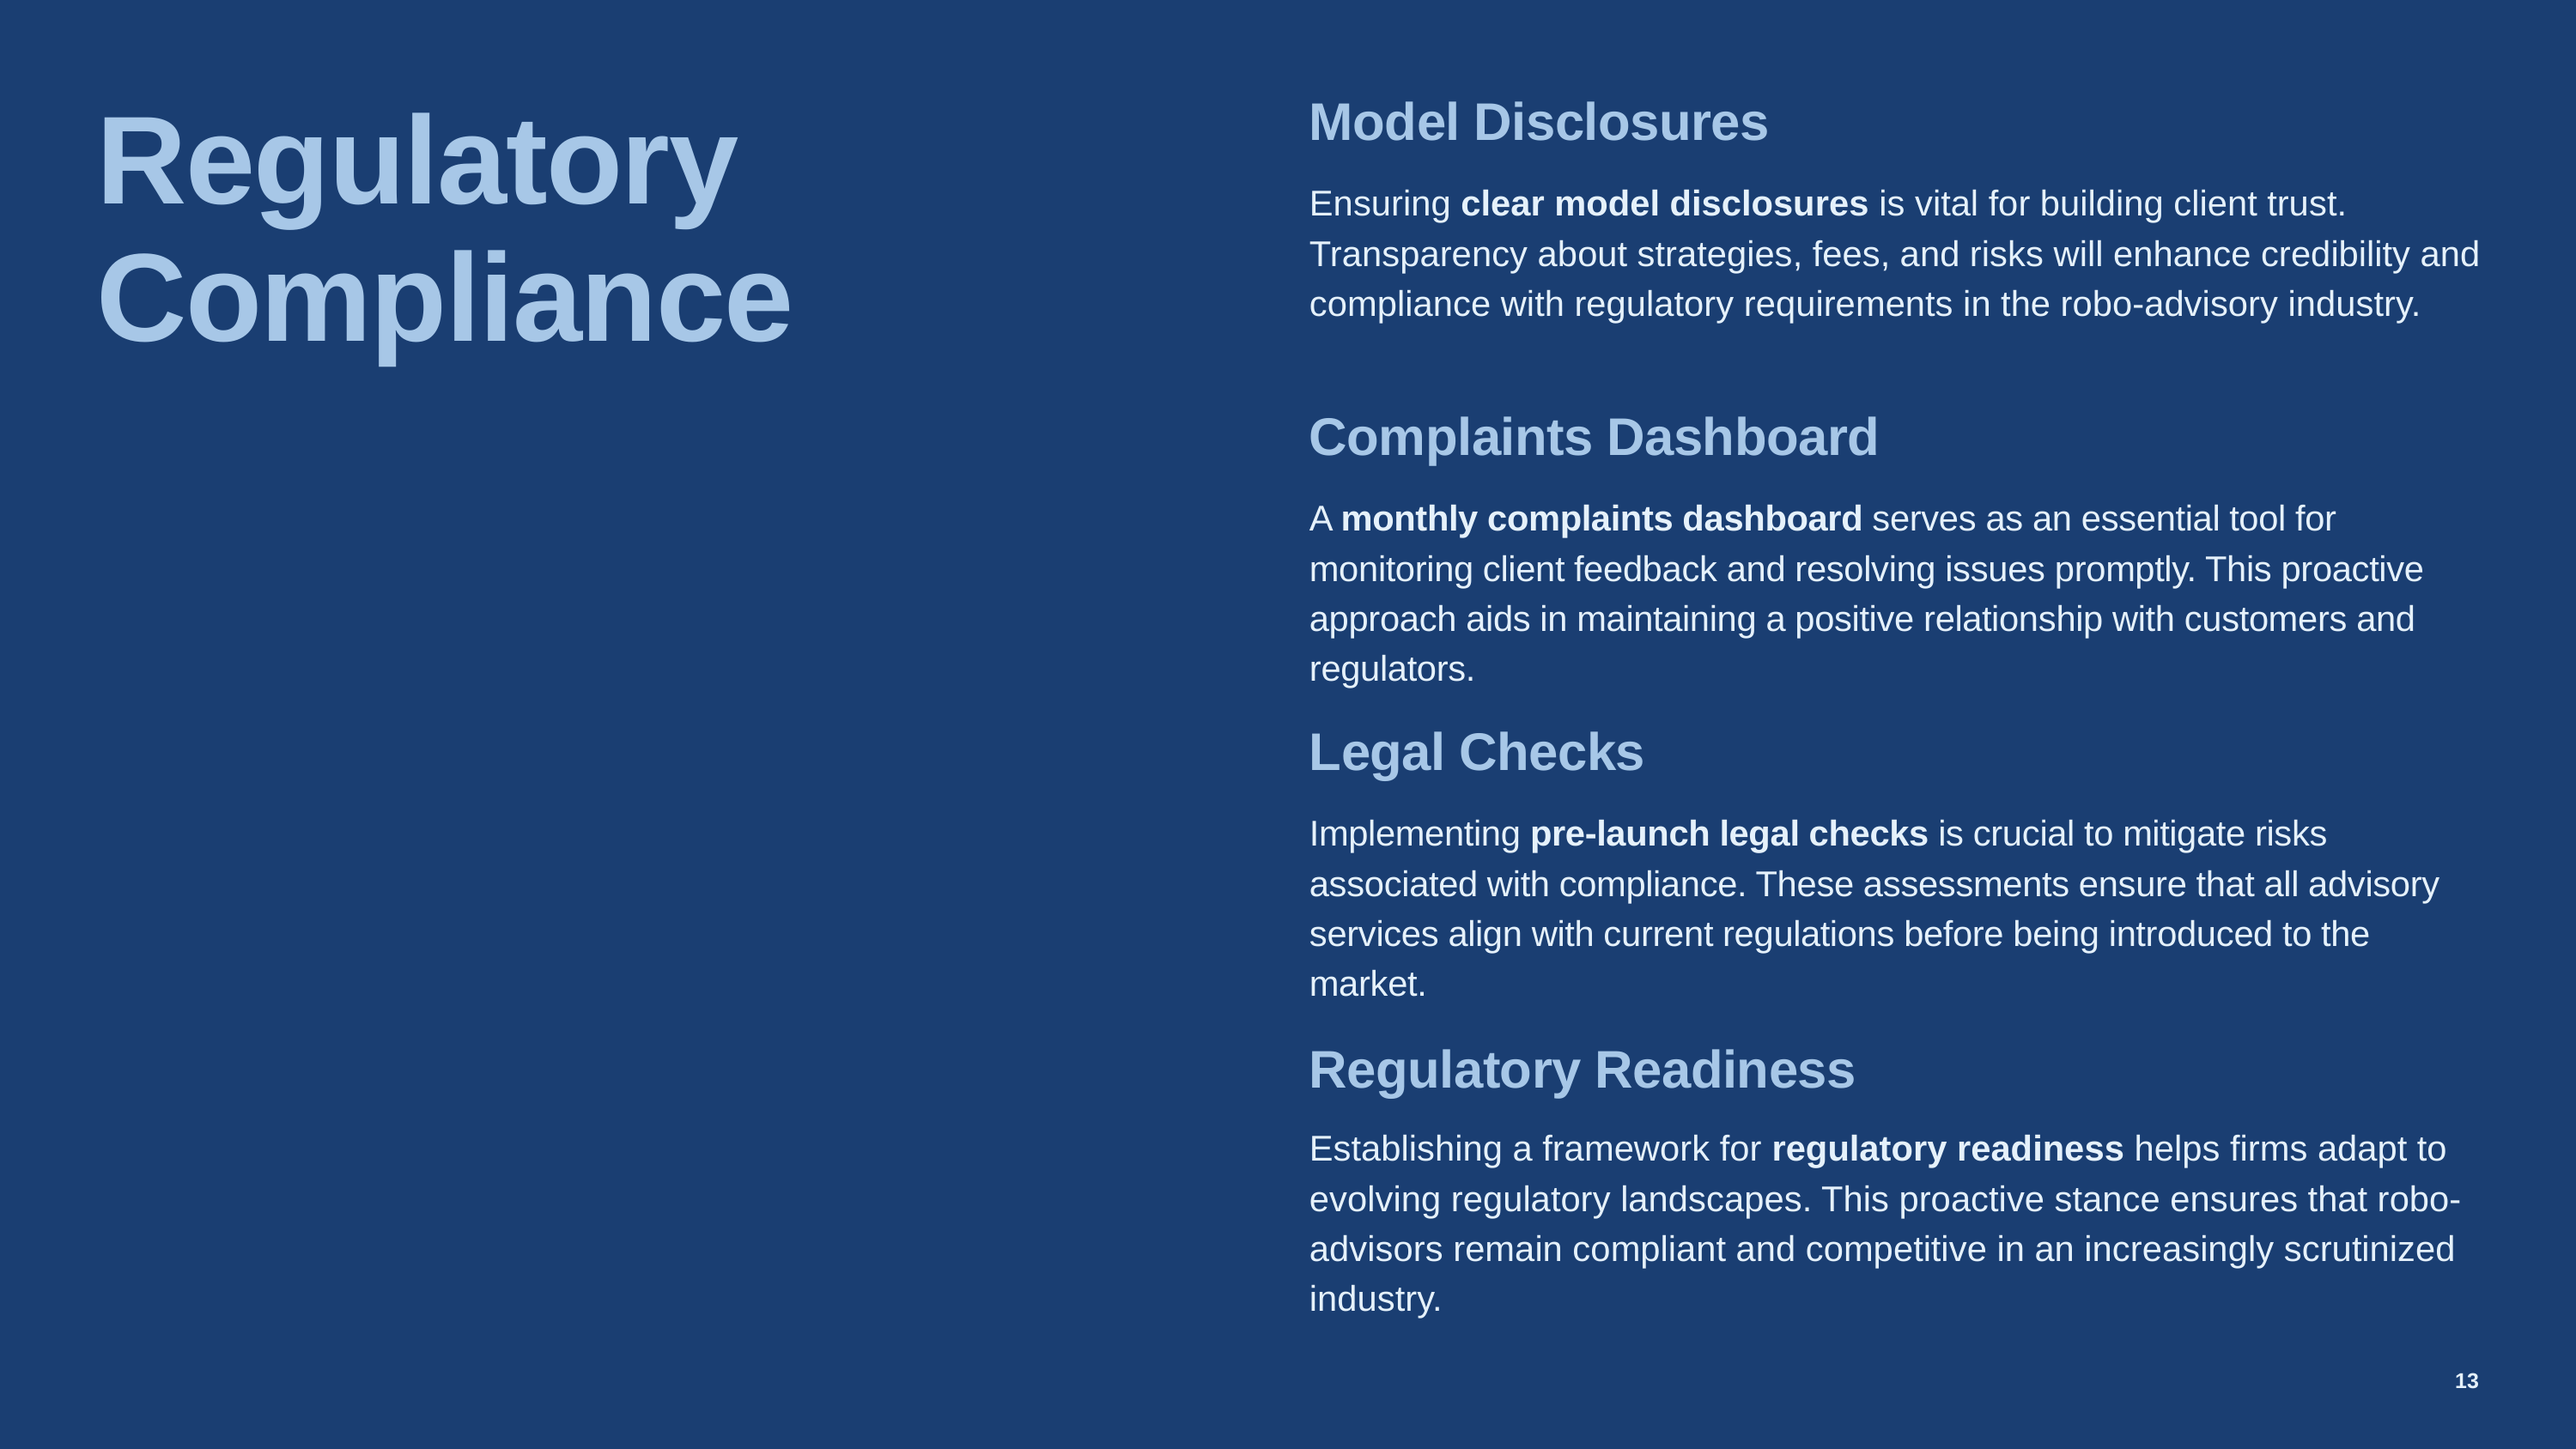

Regulatory Compliance
Model Disclosures
Ensuring clear model disclosures is vital for building client trust. Transparency about strategies, fees, and risks will enhance credibility and compliance with regulatory requirements in the robo-advisory industry.
Complaints Dashboard
A monthly complaints dashboard serves as an essential tool for monitoring client feedback and resolving issues promptly. This proactive approach aids in maintaining a positive relationship with customers and regulators.
Legal Checks
Implementing pre-launch legal checks is crucial to mitigate risks associated with compliance. These assessments ensure that all advisory services align with current regulations before being introduced to the market.
Regulatory Readiness
Establishing a framework for regulatory readiness helps firms adapt to evolving regulatory landscapes. This proactive stance ensures that robo-advisors remain compliant and competitive in an increasingly scrutinized industry.
13